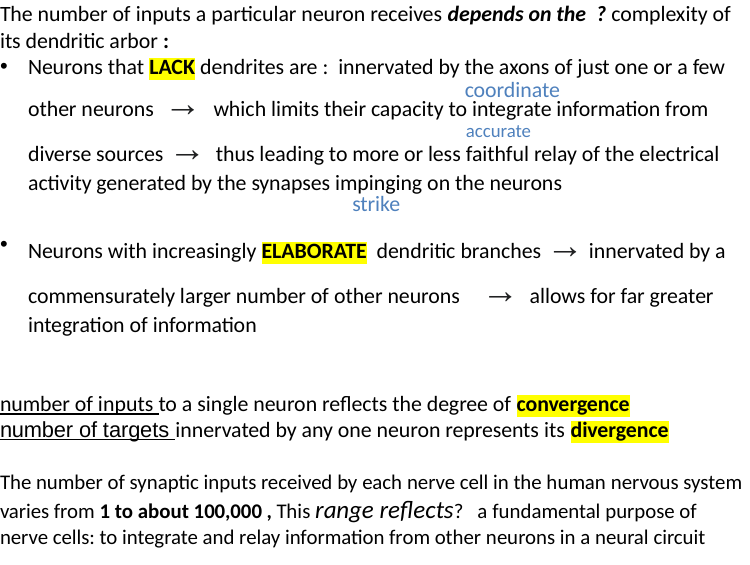

The number of inputs a particular neuron receives depends on the  ? complexity of its dendritic arbor :
Neurons that LACK dendrites are :  innervated by the axons of just one or a few other neurons  →  which limits their capacity to integrate information from diverse sources →  thus leading to more or less faithful relay of the electrical activity generated by the synapses impinging on the neurons

Neurons with increasingly ELABORATE  dendritic branches → innervated by a commensurately larger number of other neurons  → allows for far greater integration of information

number of inputs to a single neuron reflects the degree of convergence
number of targets innervated by any one neuron represents its divergence

The number of synaptic inputs received by each nerve cell in the human nervous system varies from 1 to about 100,000 , This range reflects?   a fundamental purpose of nerve cells: to integrate and relay information from other neurons in a neural circuit

coordinate
accurate
strike